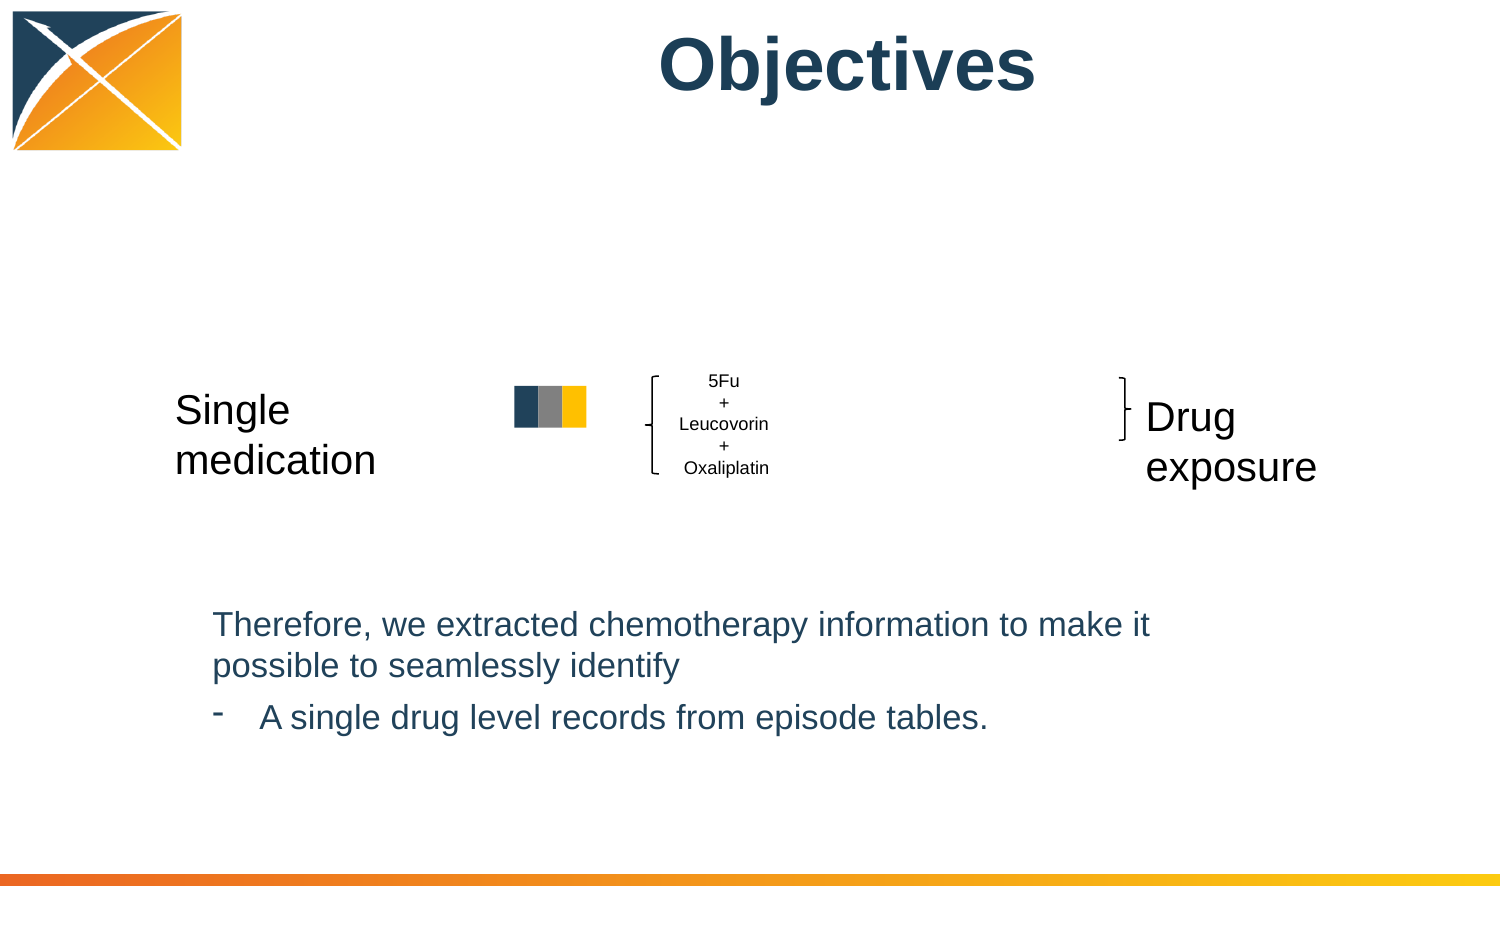

Objectives
5Fu
+
Leucovorin
+
Oxaliplatin
Single medication

Drug exposure

Therefore, we extracted chemotherapy information to make it possible to seamlessly identify
A single drug level records from episode tables.